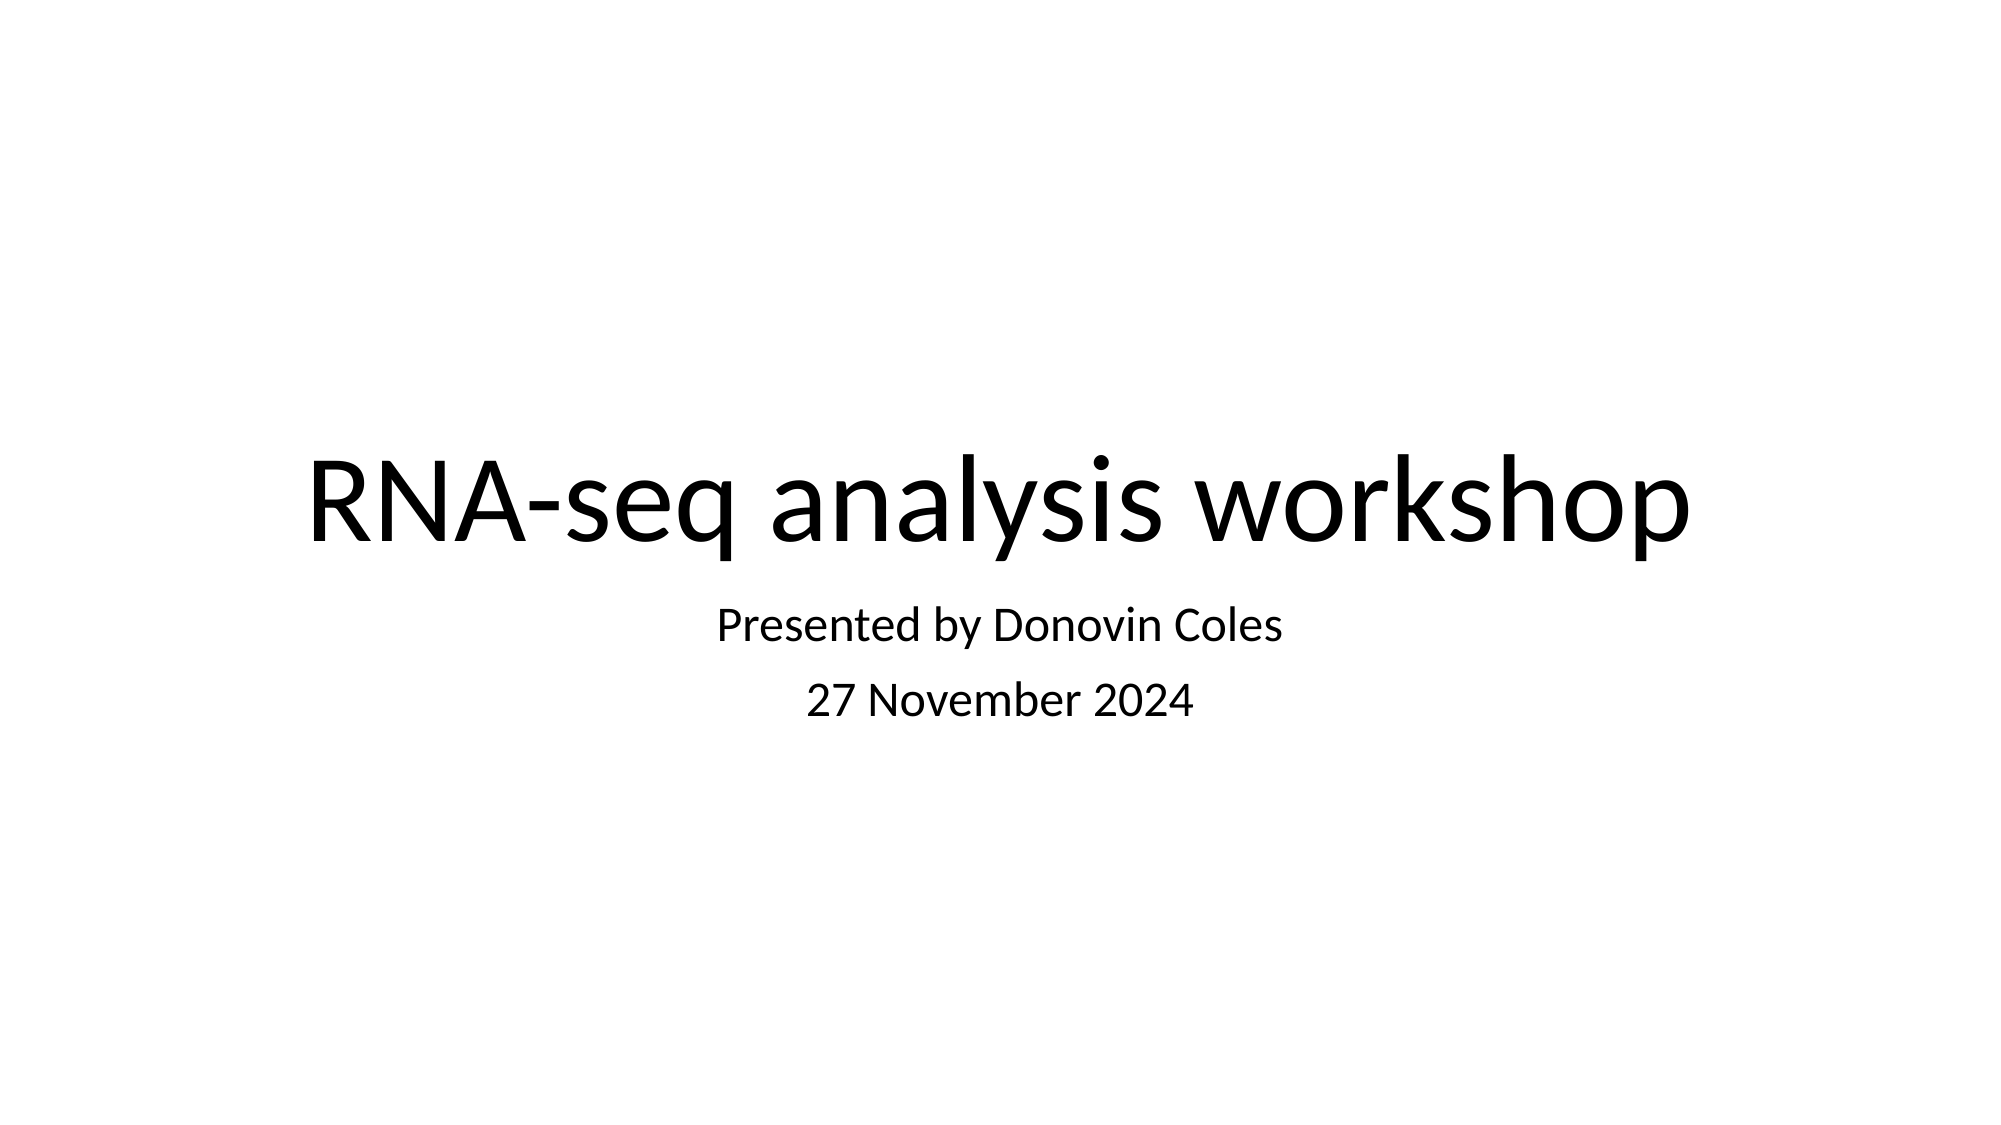

# RNA-seq analysis workshop
Presented by Donovin Coles
27 November 2024